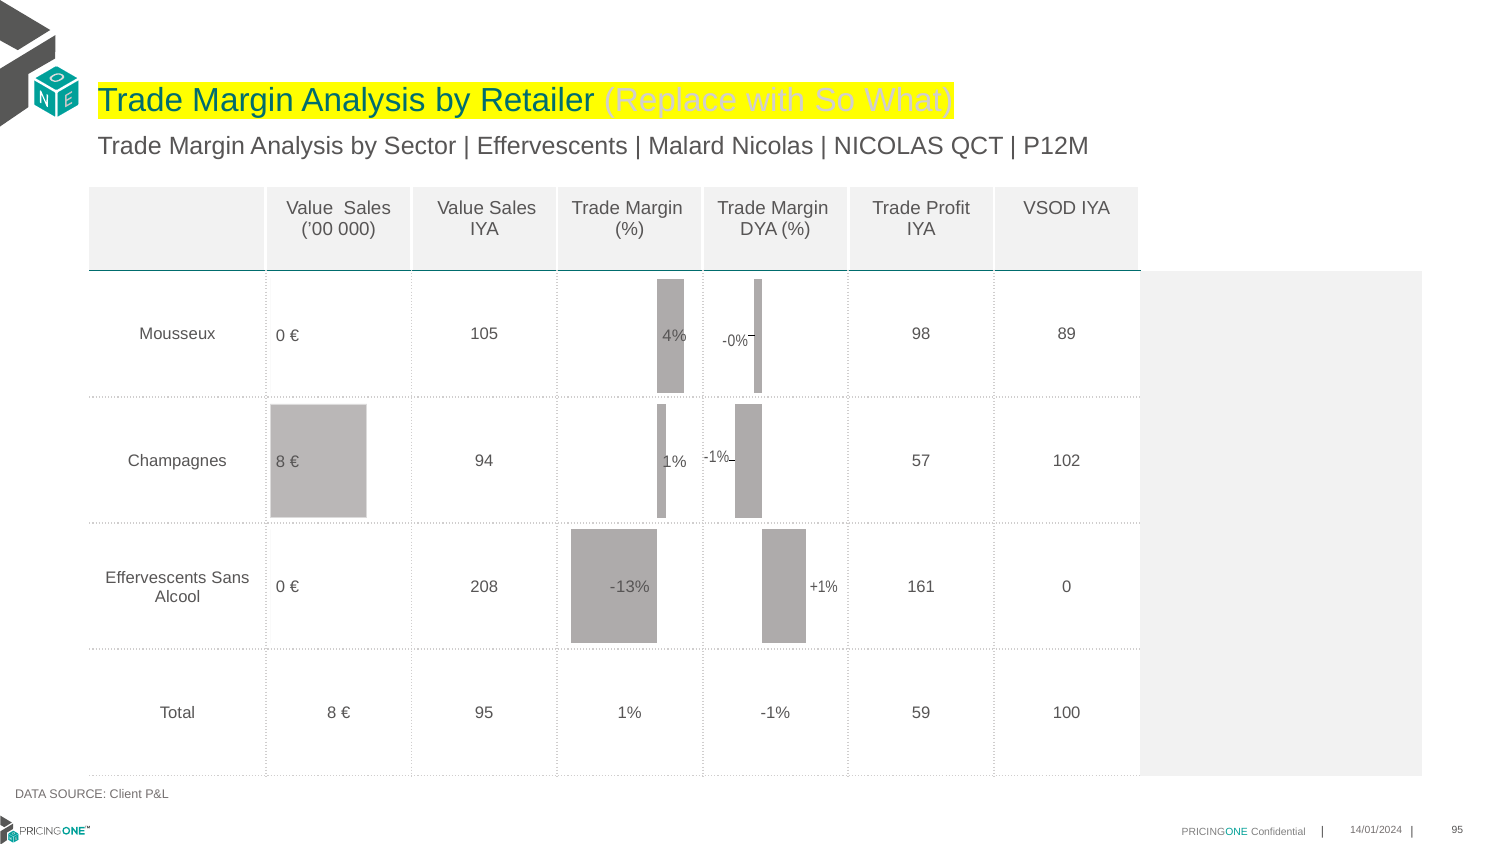

# Trade Margin Analysis by Retailer (Replace with So What)
Trade Margin Analysis by Sector | Effervescents | Malard Nicolas | NICOLAS QCT | P12M
|  | Value Sales (’00 000) | Value Sales IYA | Trade Margin (%) | Trade Margin DYA (%) | Trade Profit IYA | VSOD IYA |  |
| --- | --- | --- | --- | --- | --- | --- | --- |
| Mousseux |  | 105 |  |  | 98 | 89 |  |
| Champagnes |  | 94 |  |  | 57 | 102 |  |
| Effervescents Sans Alcool |  | 208 |  |  | 161 | 0 |  |
| Total | 8 € | 95 | 1% | -1% | 59 | 100 |  |

### Chart

| Category | Trade Margin DYA |
|---|---|
| Mousseux | -0.002595268609933976 |
| Champagnes | -0.008911553923318948 |
| Effervescents Sans Alcool | 0.0145192727498889 |
|  | None |

### Chart

| Category | Trade Margin % |
|---|---|
| Mousseux | 0.0411 |
| Champagnes | 0.0142 |
| Effervescents Sans Alcool | -0.127 |
|  | None |

### Chart

| Category | Value Sales |
|---|---|
| Mousseux | 0.0 |
| Champagnes | 8.0 |
| Effervescents Sans Alcool | 0.0 |
|  | None |
DATA SOURCE: Client P&L

14/01/2024
95